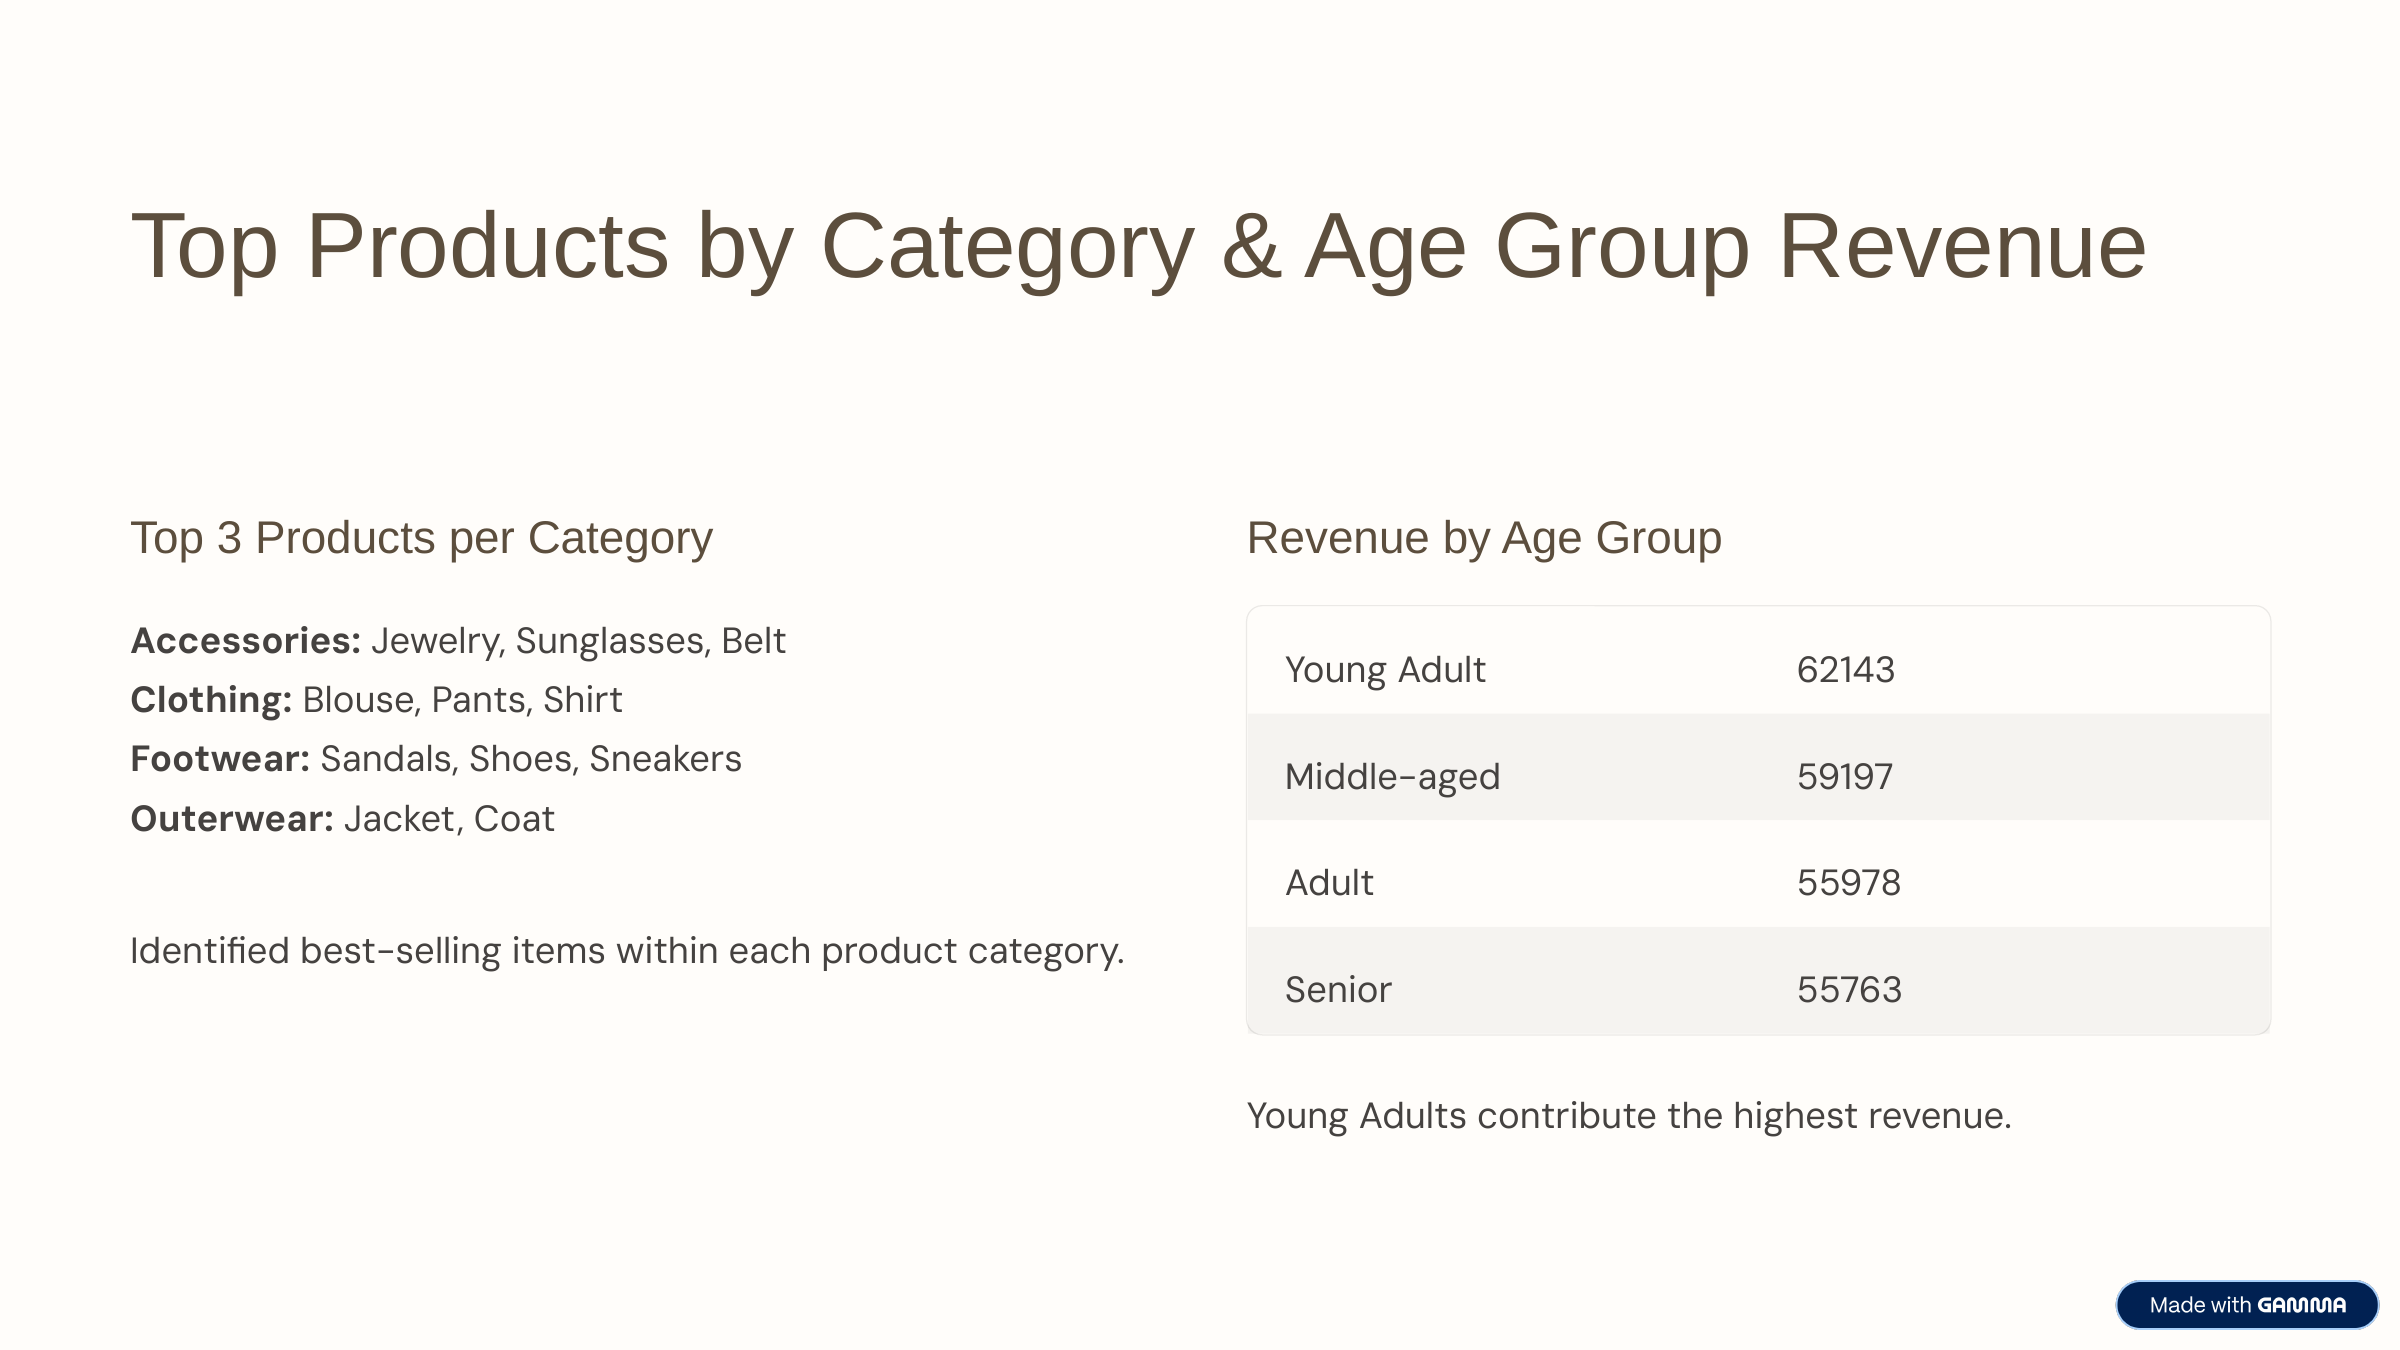

Top Products by Category & Age Group Revenue
Top 3 Products per Category
Revenue by Age Group
Accessories: Jewelry, Sunglasses, Belt
Clothing: Blouse, Pants, Shirt
Footwear: Sandals, Shoes, Sneakers
Outerwear: Jacket, Coat

Young Adult
62143

Middle-aged
59197

Adult
55978
Identified best-selling items within each product category.

Senior
55763
Young Adults contribute the highest revenue.